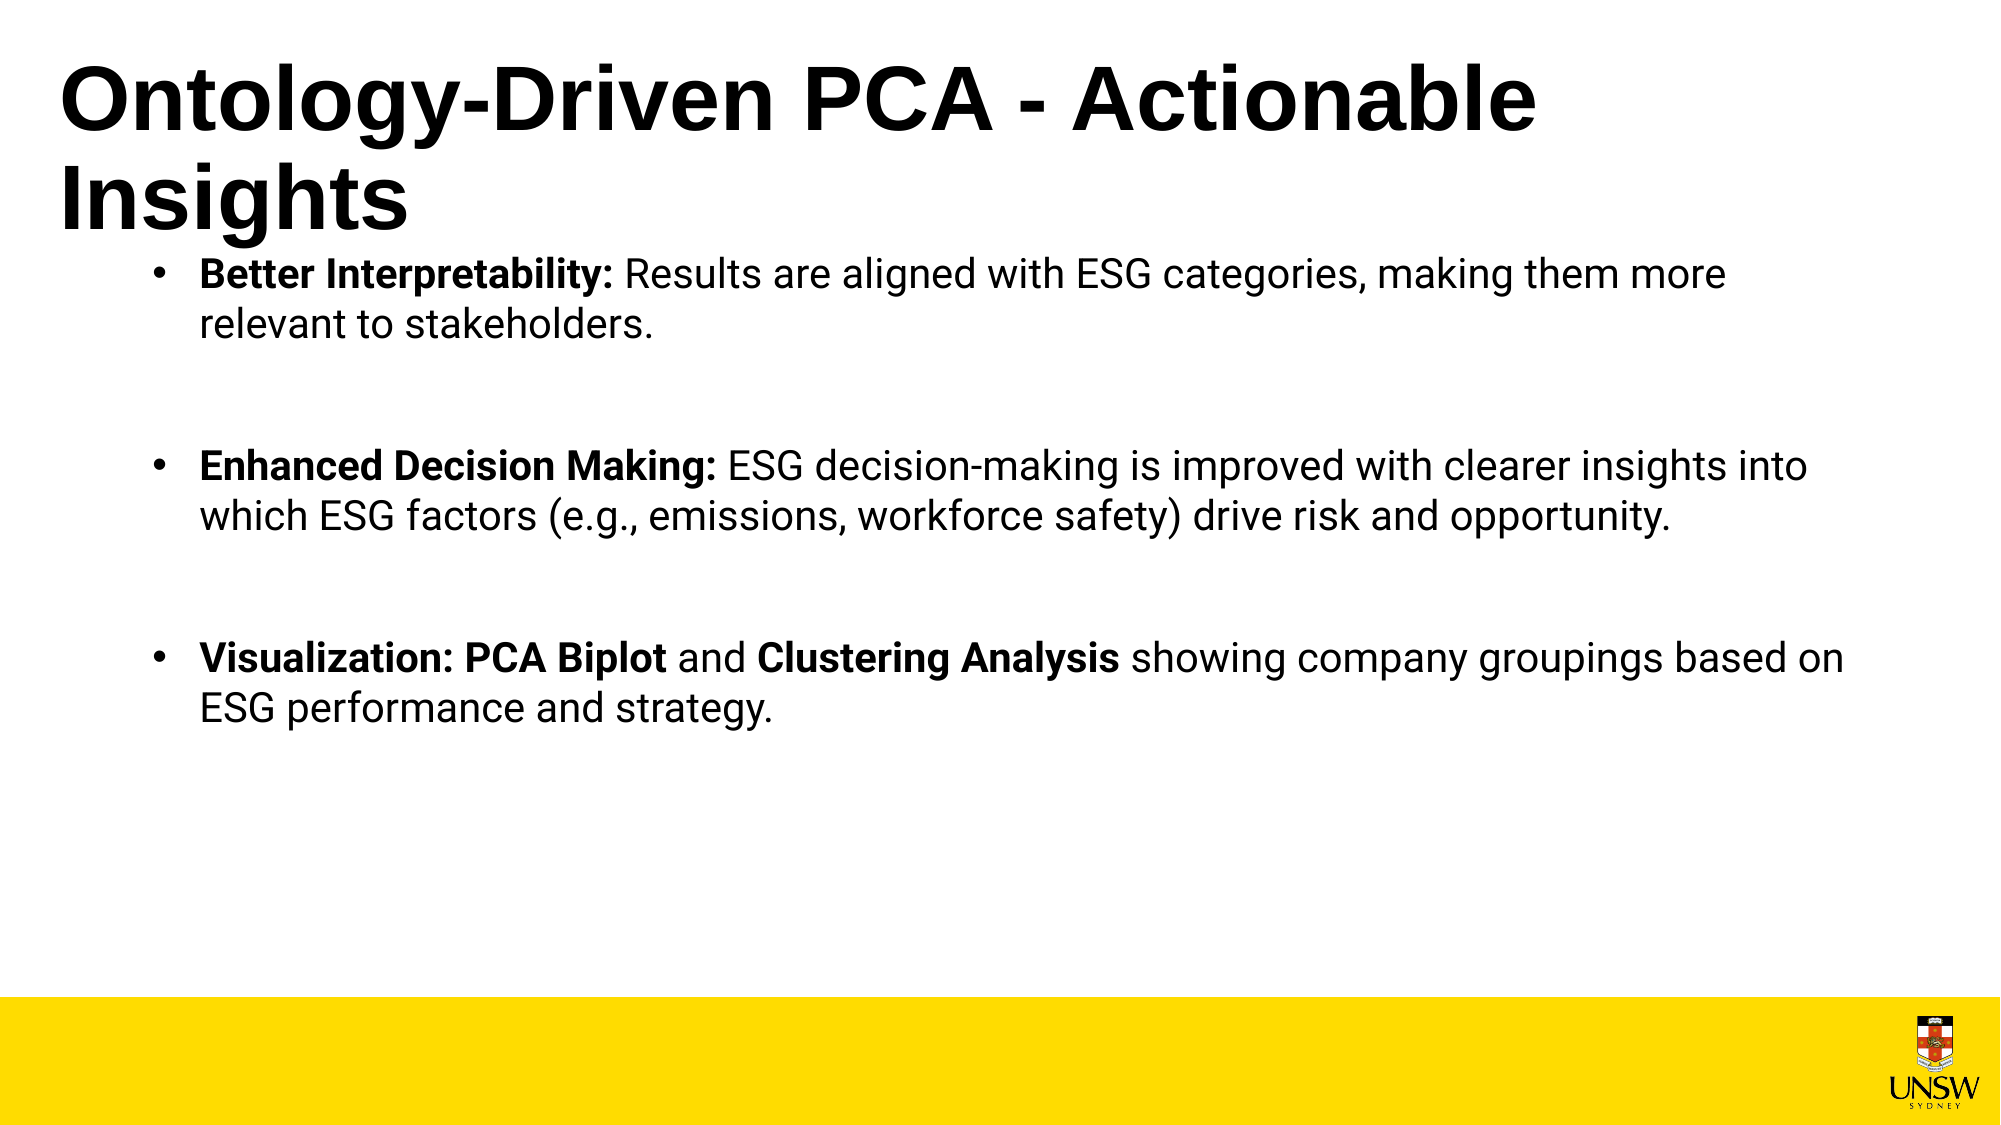

# Ontology-Driven PCA - Actionable Insights
Better Interpretability: Results are aligned with ESG categories, making them more relevant to stakeholders.

Enhanced Decision Making: ESG decision-making is improved with clearer insights into which ESG factors (e.g., emissions, workforce safety) drive risk and opportunity.

Visualization: PCA Biplot and Clustering Analysis showing company groupings based on ESG performance and strategy.